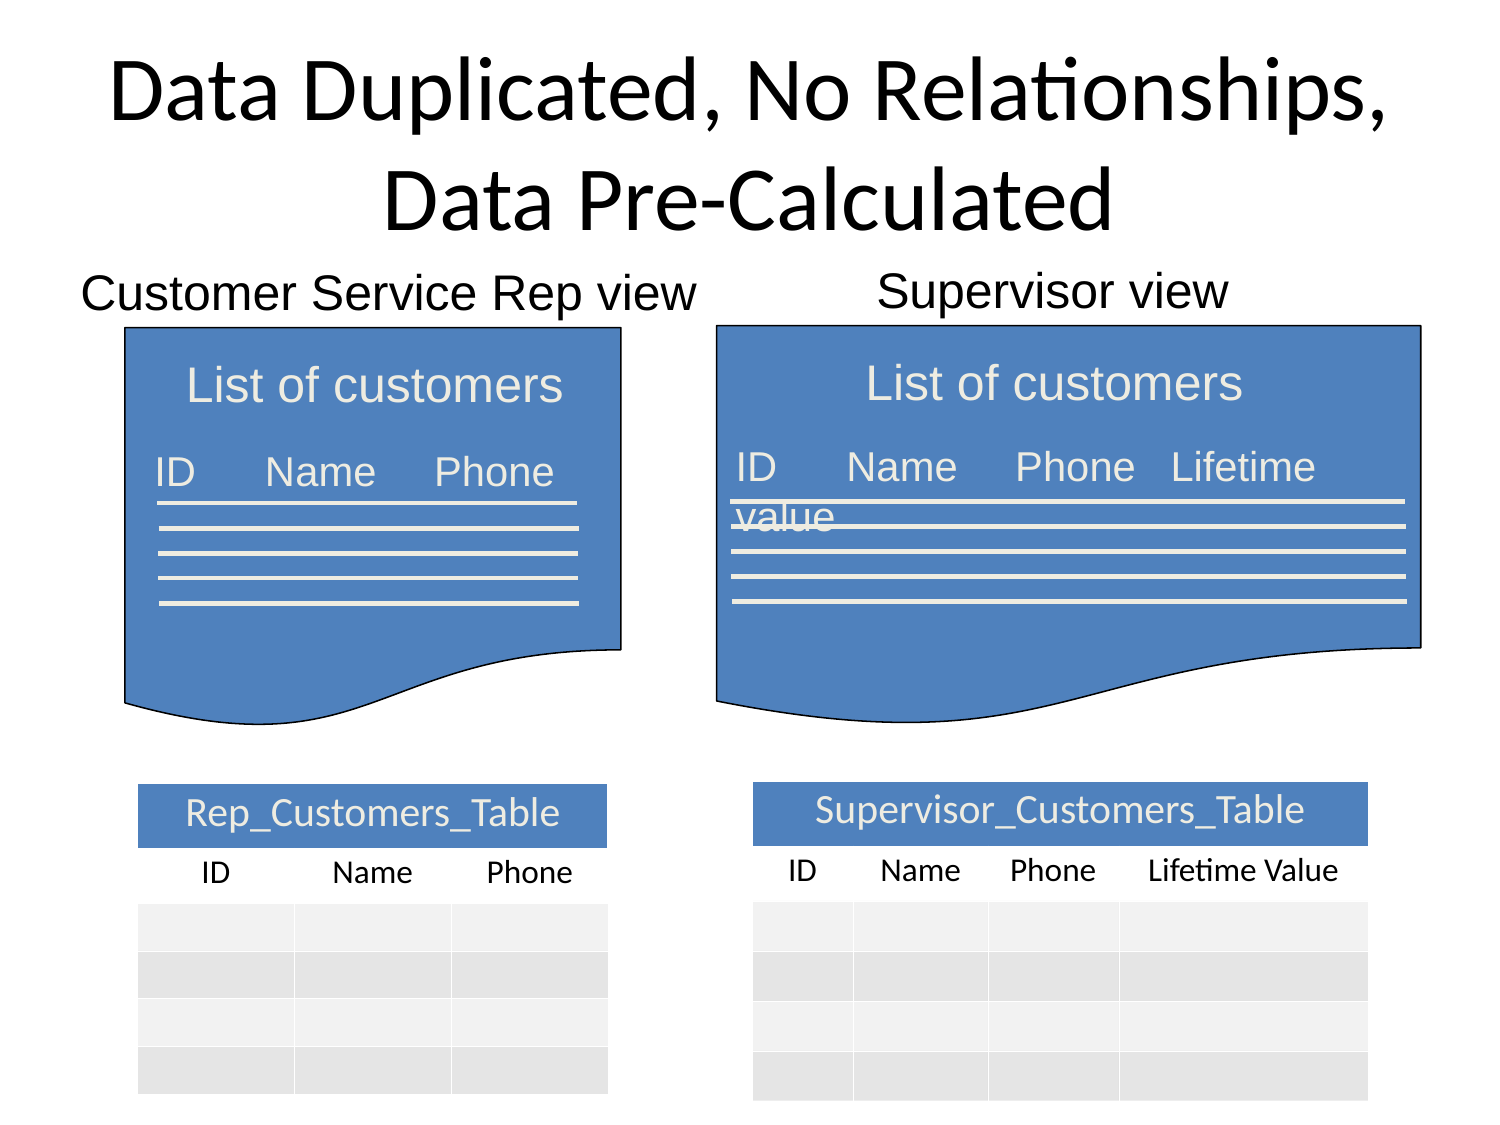

# Data Duplicated, No Relationships, Data Pre-Calculated
Supervisor view
Customer Service Rep view

List of customers
List of customers
ID      Name     Phone   Lifetime value
ID      Name     Phone
| Supervisor\_Customers\_Table |  |  |  |
| --- | --- | --- | --- |
| ID | Name | Phone | Lifetime Value |
|  |  |  |  |
|  |  |  |  |
|  |  |  |  |
|  |  |  |  |
| Rep\_Customers\_Table |  |  |
| --- | --- | --- |
| ID | Name | Phone |
|  |  |  |
|  |  |  |
|  |  |  |
|  |  |  |